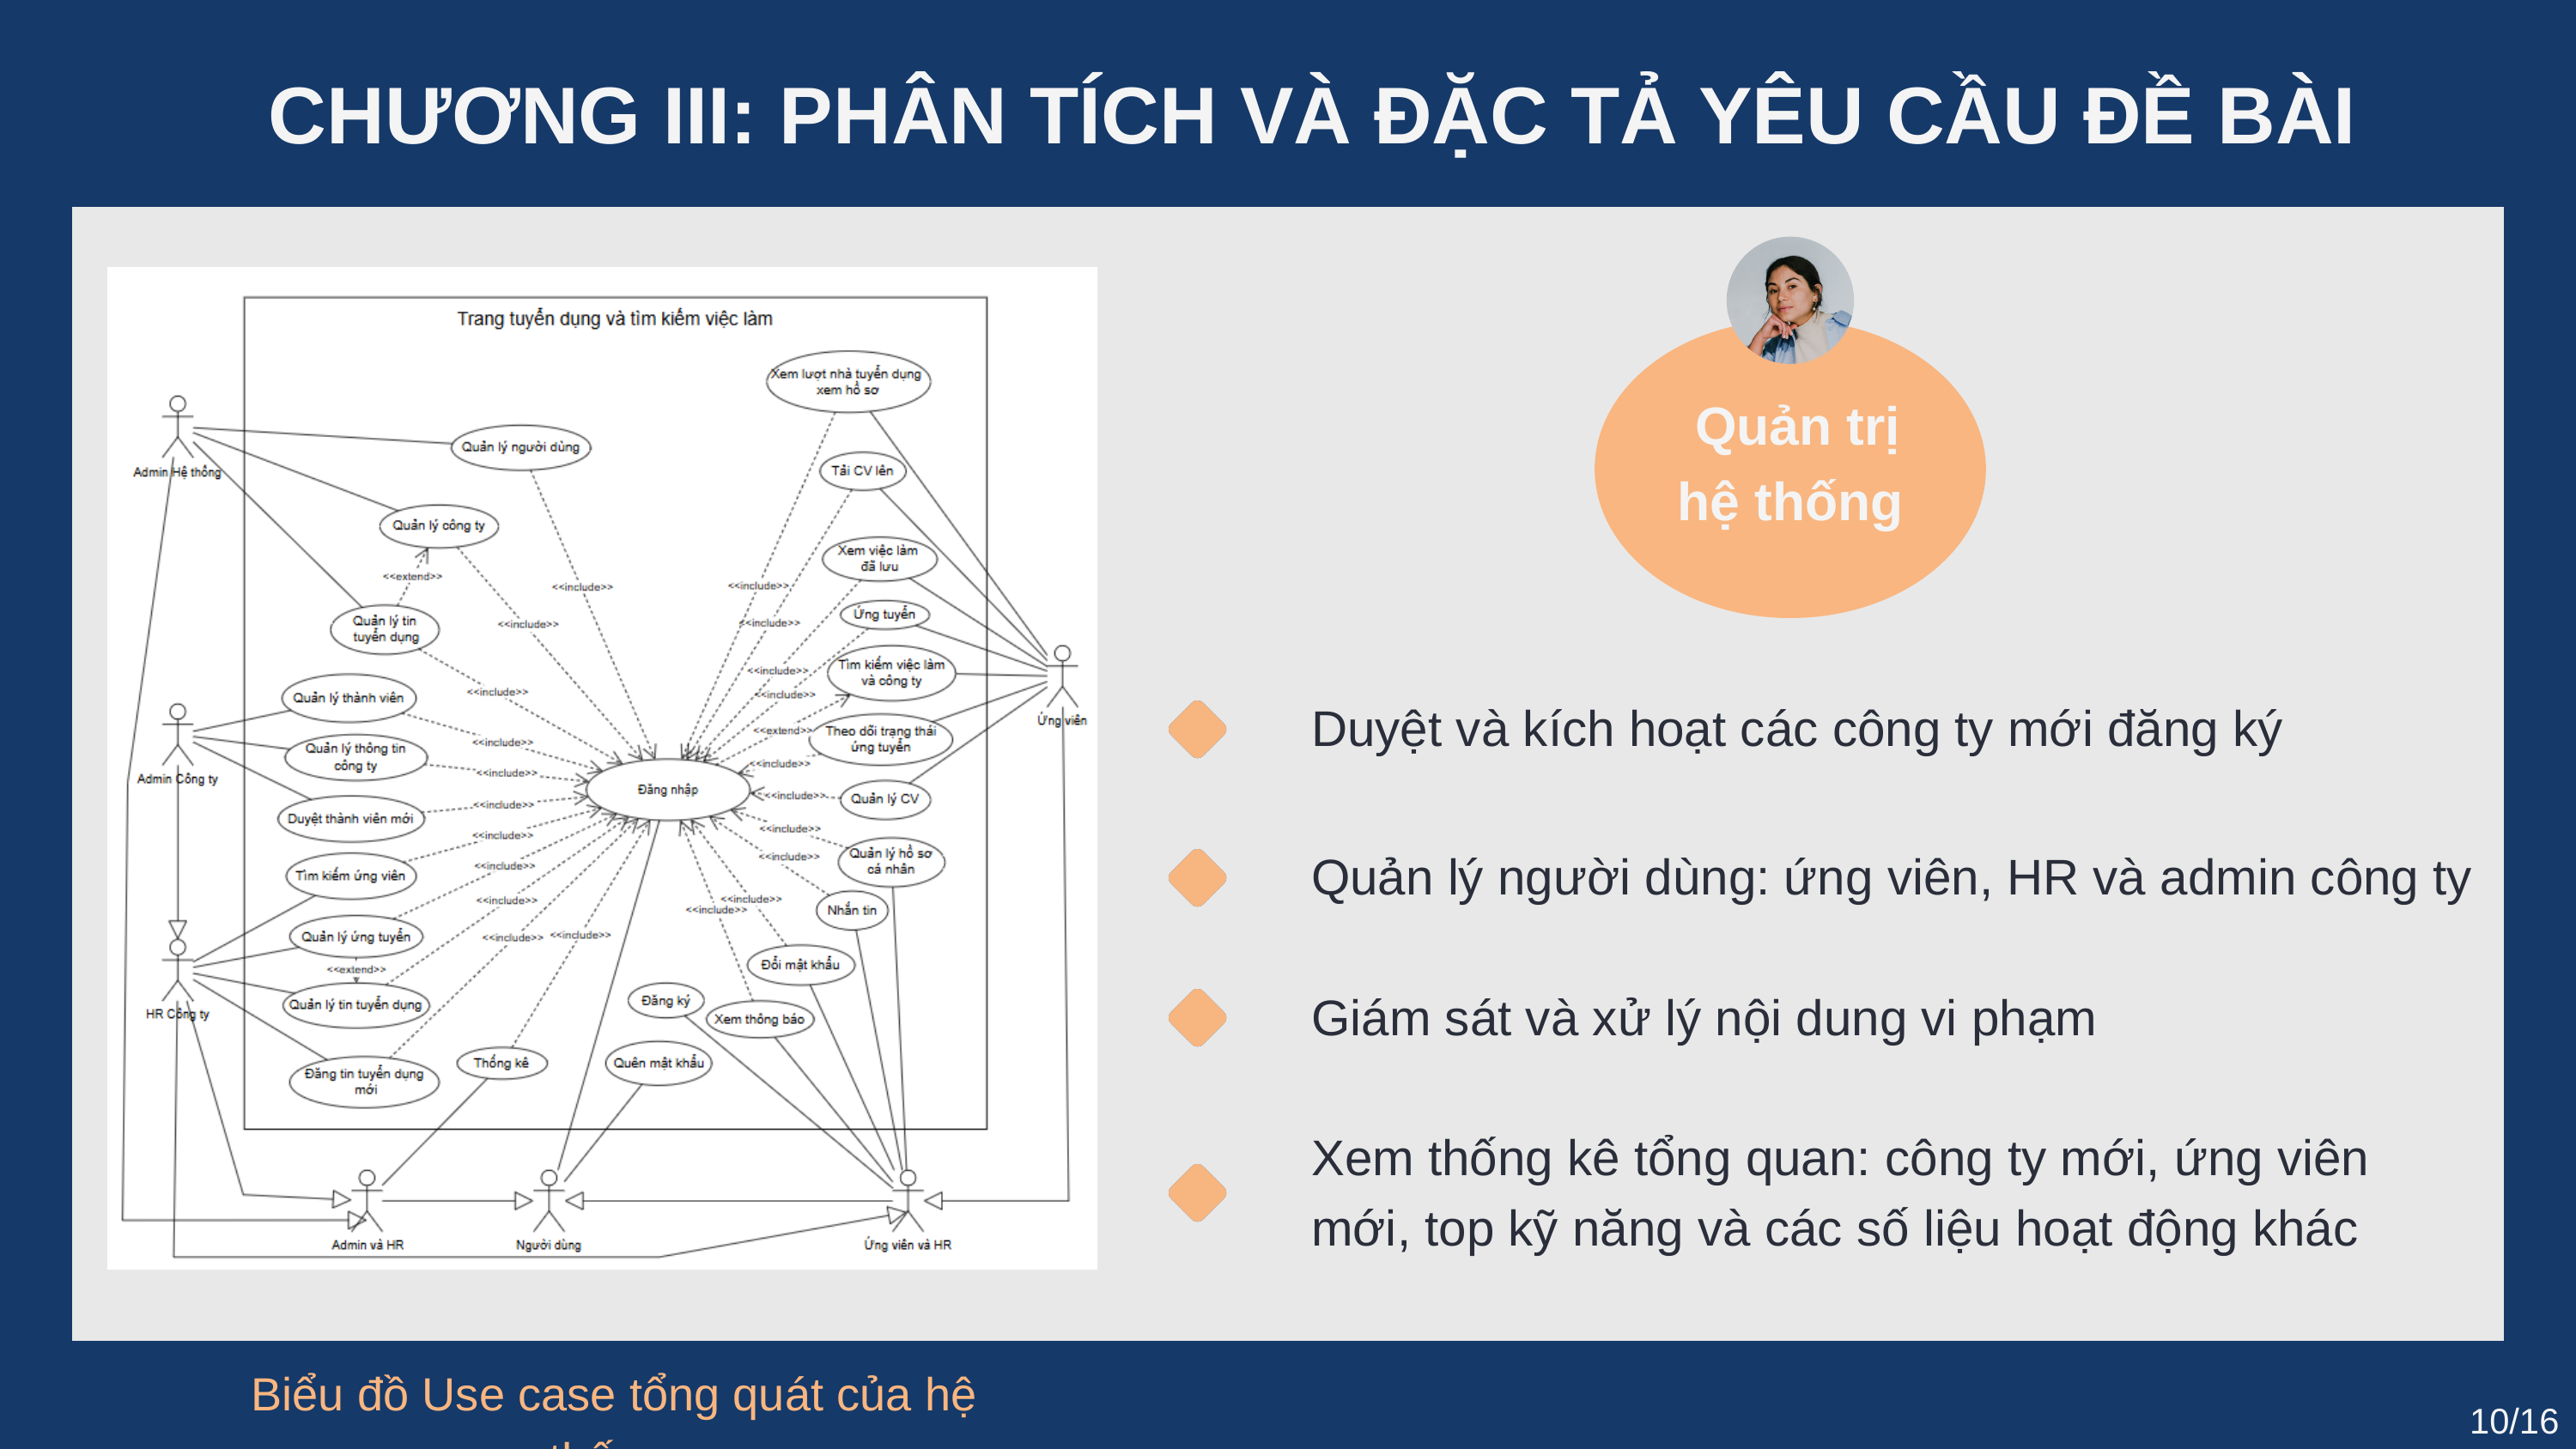

CHƯƠNG III: PHÂN TÍCH VÀ ĐẶC TẢ YÊU CẦU ĐỀ BÀI

 Quản trị hệ thống

Duyệt và kích hoạt các công ty mới đăng ký

Quản lý người dùng: ứng viên, HR và admin công ty

Giám sát và xử lý nội dung vi phạm

Xem thống kê tổng quan: công ty mới, ứng viên mới, top kỹ năng và các số liệu hoạt động khác

 Biểu đồ Use case tổng quát của hệ thống
10/16